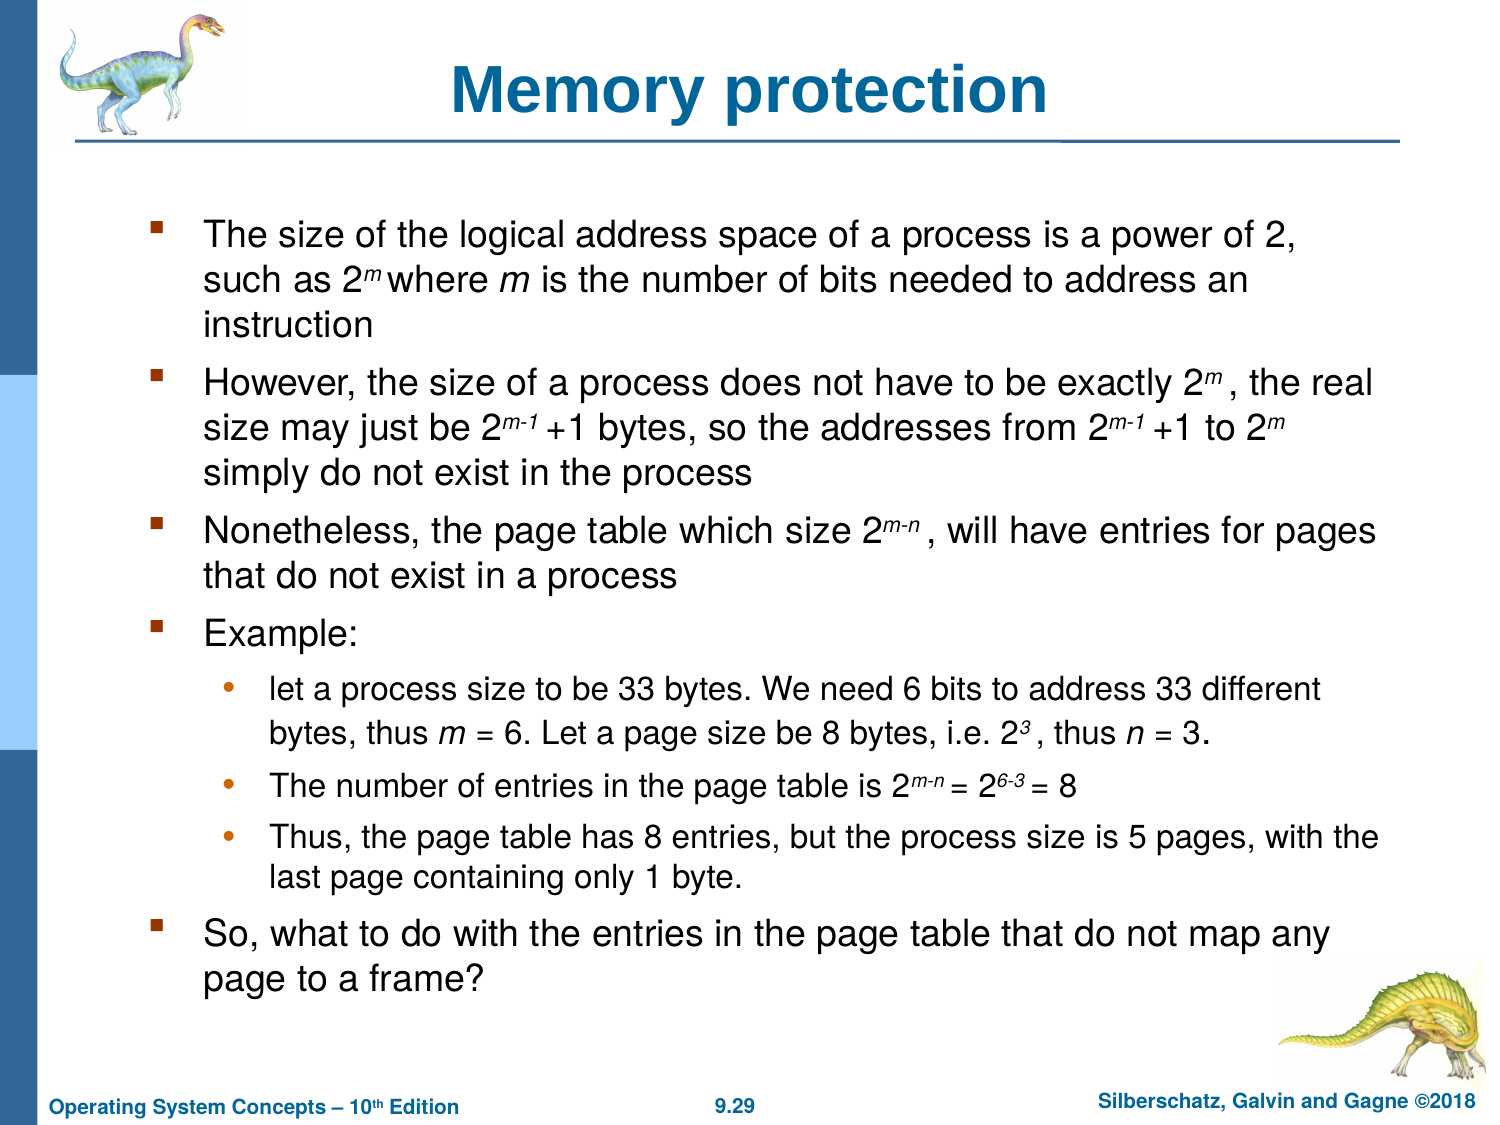

# Memory protection
The size of the logical address space of a process is a power of 2, such as 2m where m is the number of bits needed to address an instruction
However, the size of a process does not have to be exactly 2m , the real size may just be 2m-1 +1 bytes, so the addresses from 2m-1 +1 to 2m simply do not exist in the process
Nonetheless, the page table which size 2m-n , will have entries for pages that do not exist in a process
Example:
let a process size to be 33 bytes. We need 6 bits to address 33 different bytes, thus m = 6. Let a page size be 8 bytes, i.e. 23 , thus n = 3.
The number of entries in the page table is 2m-n = 26-3 = 8
Thus, the page table has 8 entries, but the process size is 5 pages, with the last page containing only 1 byte.
So, what to do with the entries in the page table that do not map any page to a frame?